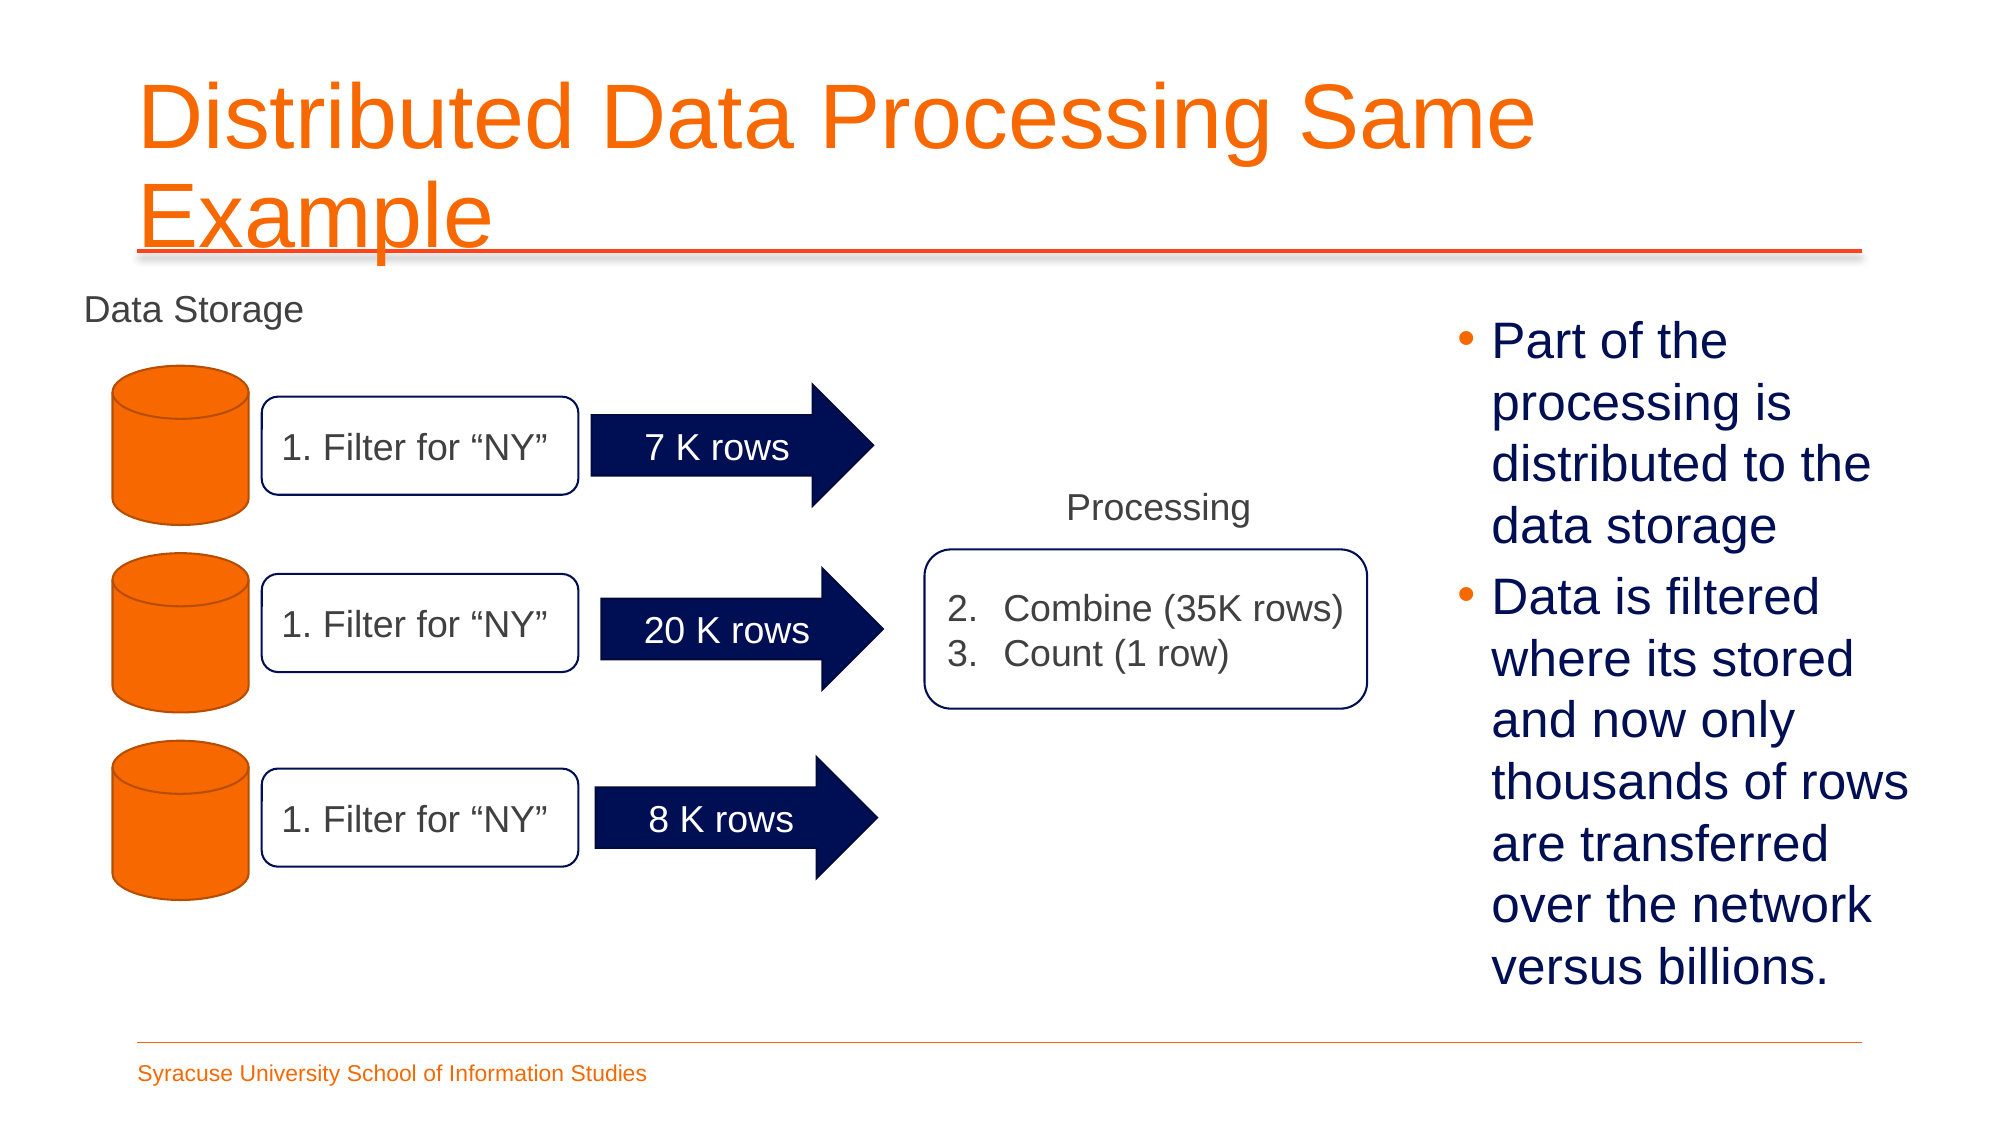

# Distributed Data Processing Same Example
Data Storage
Part of the processing is distributed to the data storage
Data is filtered where its stored and now only thousands of rows are transferred over the network versus billions.

7 K rows
1. Filter for “NY”
Processing
Combine (35K rows)
Count (1 row)

20 K rows
1. Filter for “NY”

8 K rows
1. Filter for “NY”